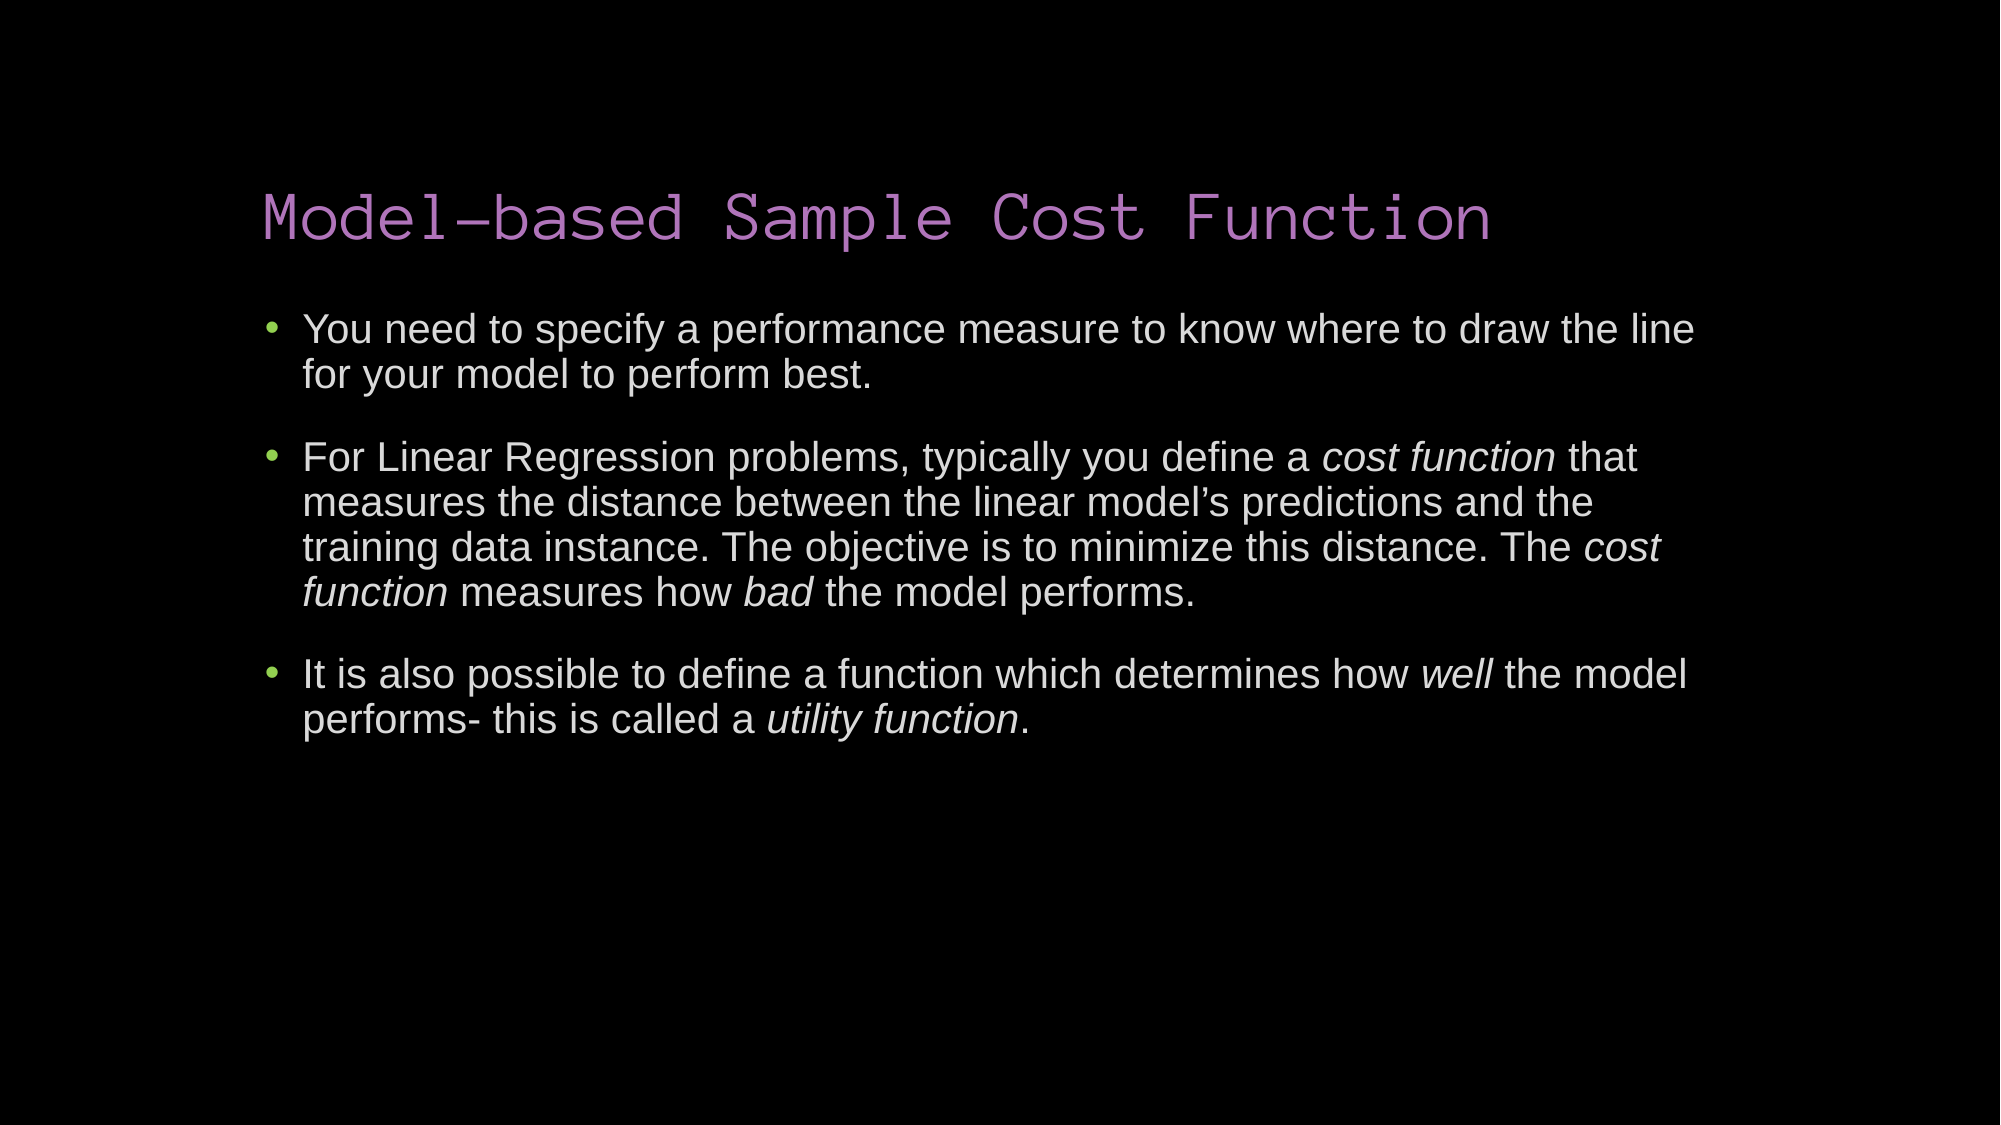

# Model-based Sample Cost Function
You need to specify a performance measure to know where to draw the line for your model to perform best.
For Linear Regression problems, typically you define a cost function that measures the distance between the linear model’s predictions and the training data instance. The objective is to minimize this distance. The cost function measures how bad the model performs.
It is also possible to define a function which determines how well the model performs- this is called a utility function.